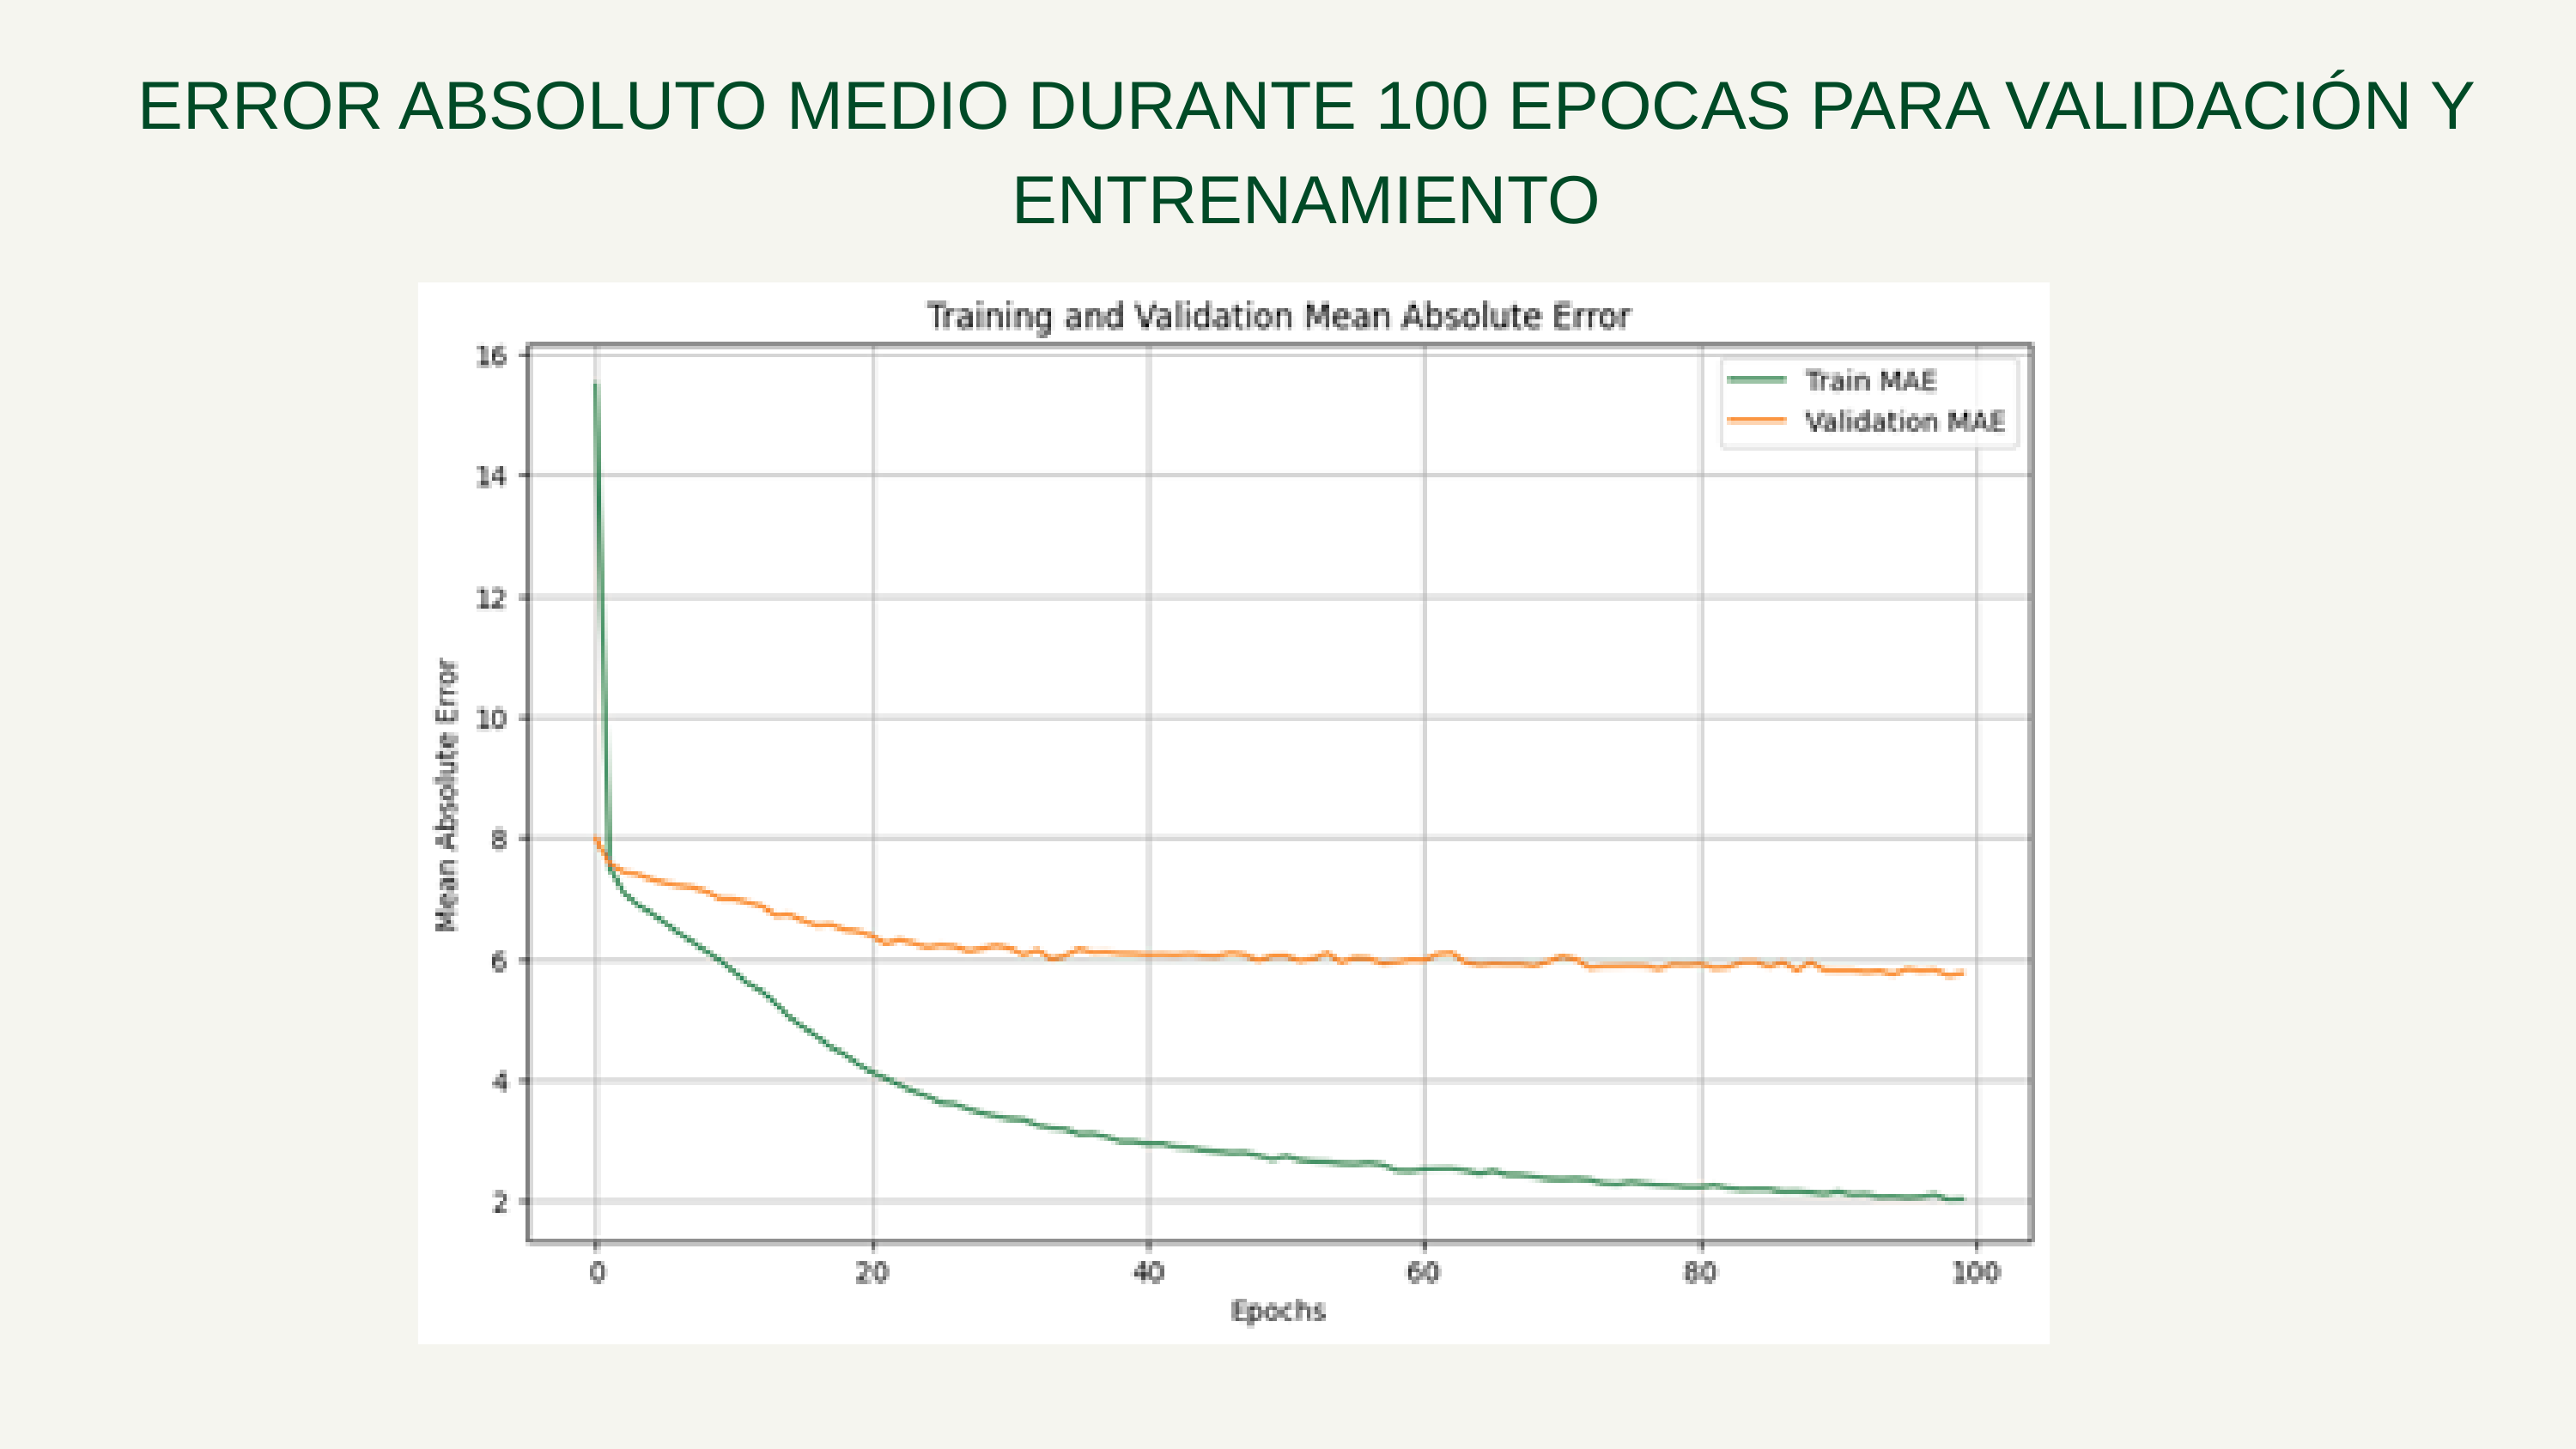

ERROR ABSOLUTO MEDIO DURANTE 100 EPOCAS PARA VALIDACIÓN Y ENTRENAMIENTO